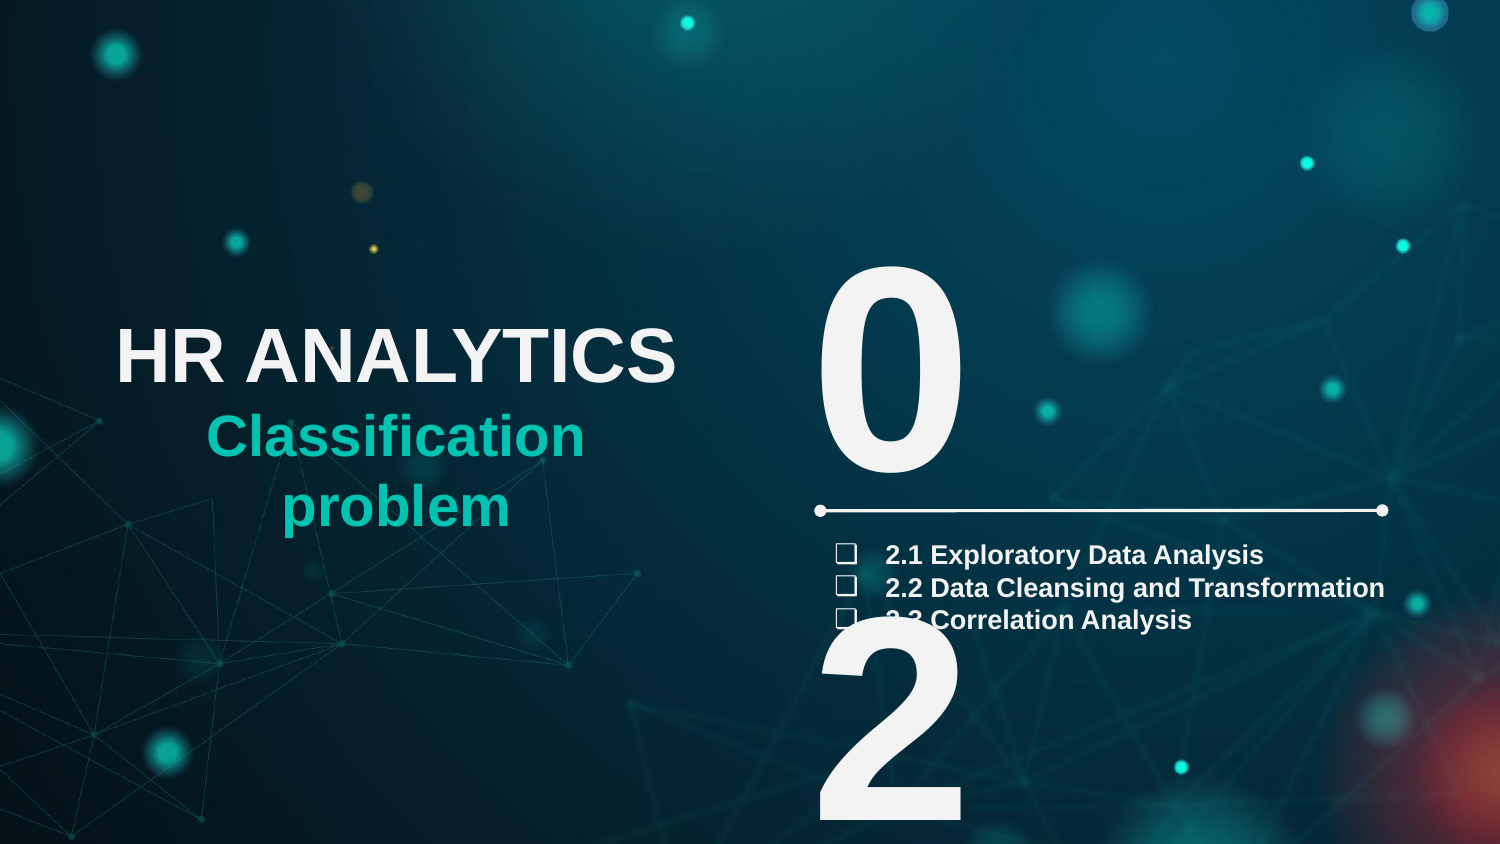

# HR ANALYTICS
Classification problem
02
2.1 Exploratory Data Analysis
2.2 Data Cleansing and Transformation
2.3 Correlation Analysis